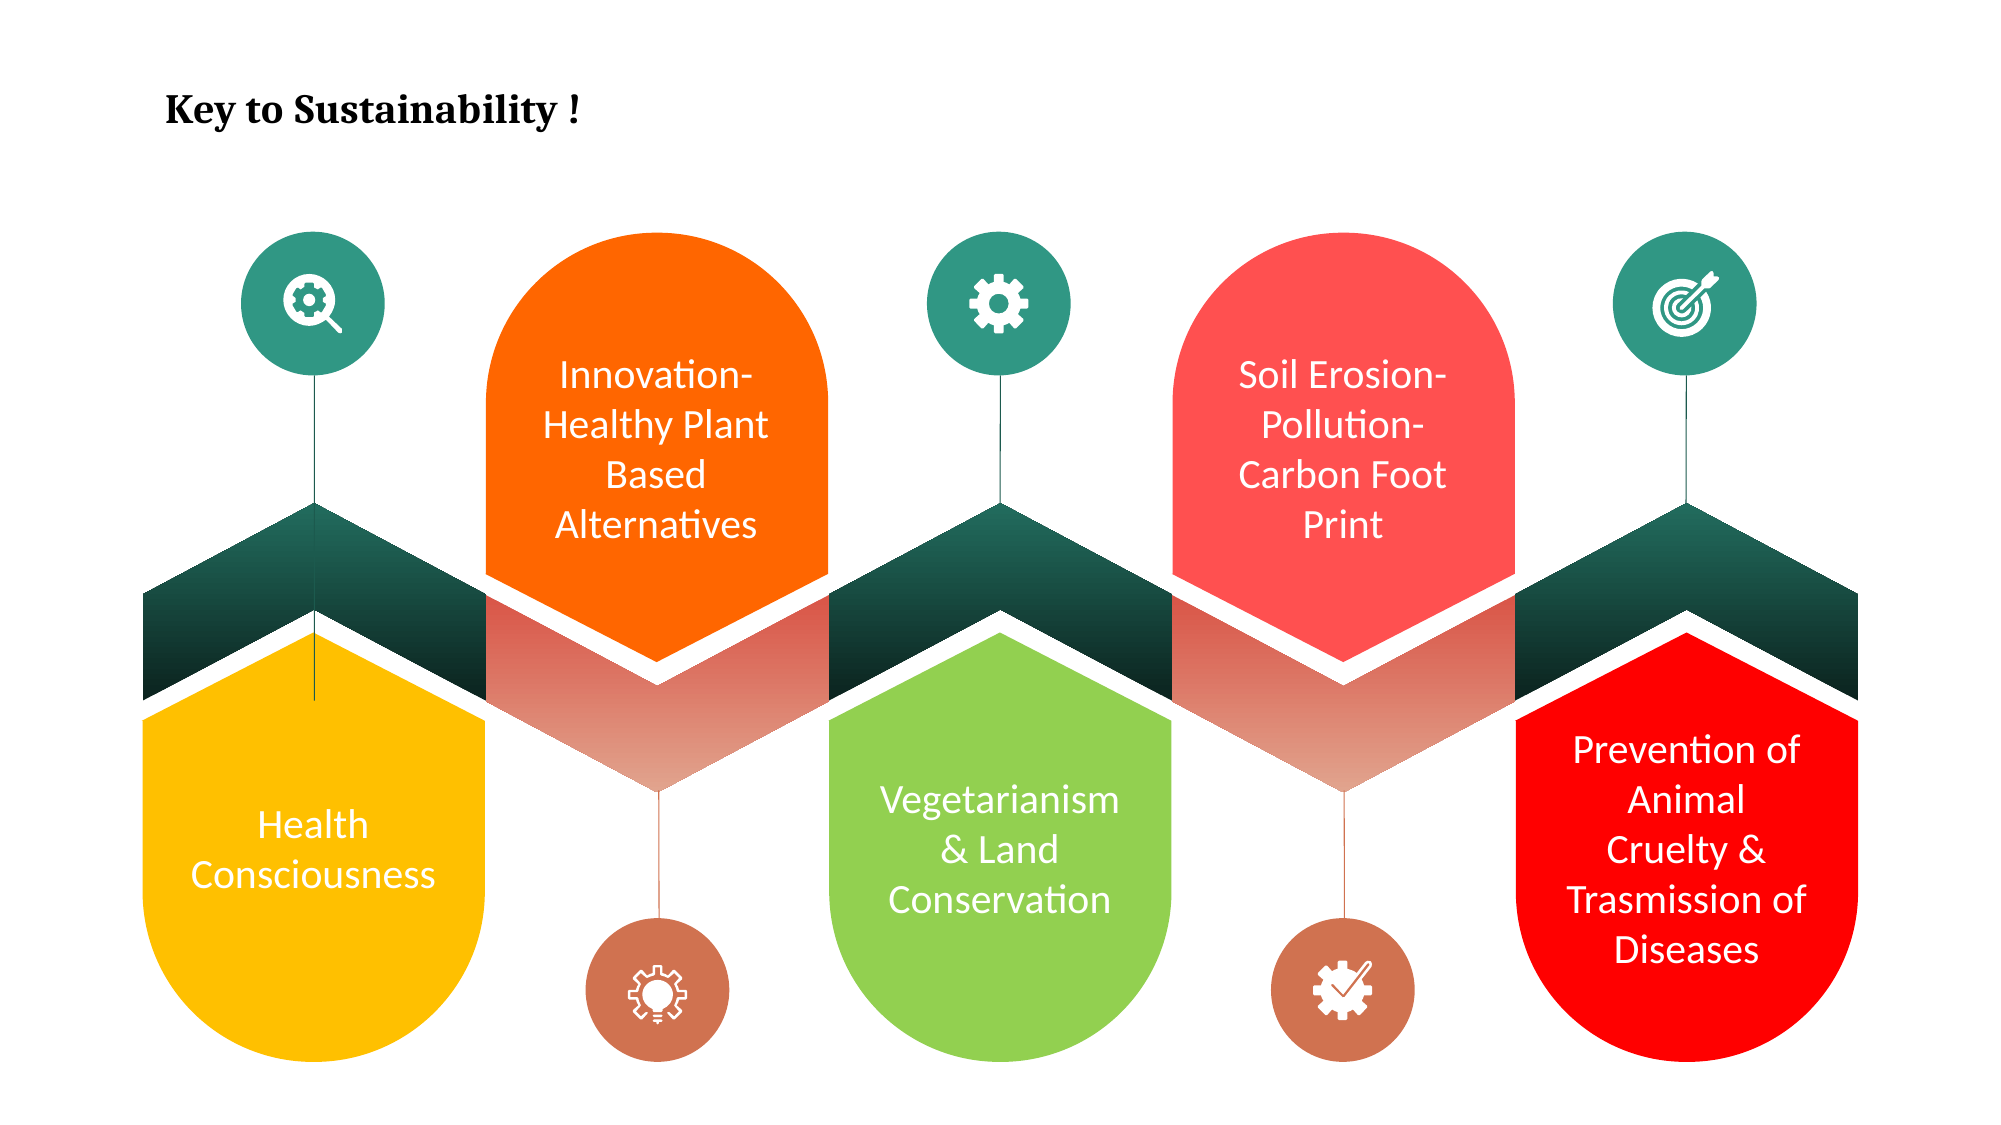

# Key to Sustainability !

Innovation- Healthy Plant Based Alternatives

Soil Erosion- Pollution-Carbon Foot Print

Health Consciousness

Vegetarianism & Land Conservation

Prevention of Animal Cruelty & Trasmission of Diseases